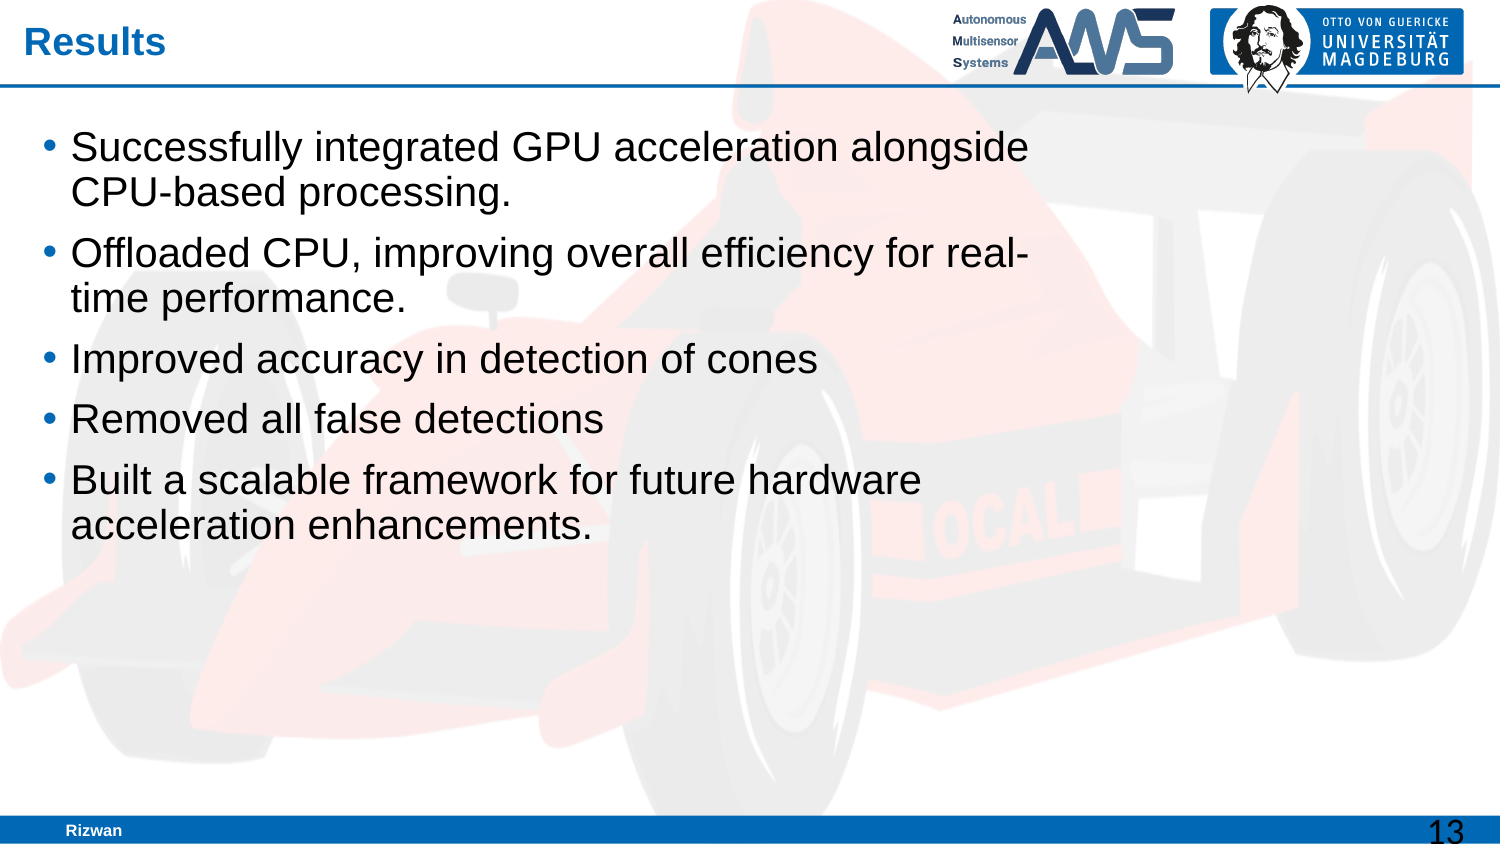

# Results
Successfully integrated GPU acceleration alongside CPU-based processing.
Offloaded CPU, improving overall efficiency for real-time performance.
Improved accuracy in detection of cones
Removed all false detections
Built a scalable framework for future hardware acceleration enhancements.

Rizwan
13